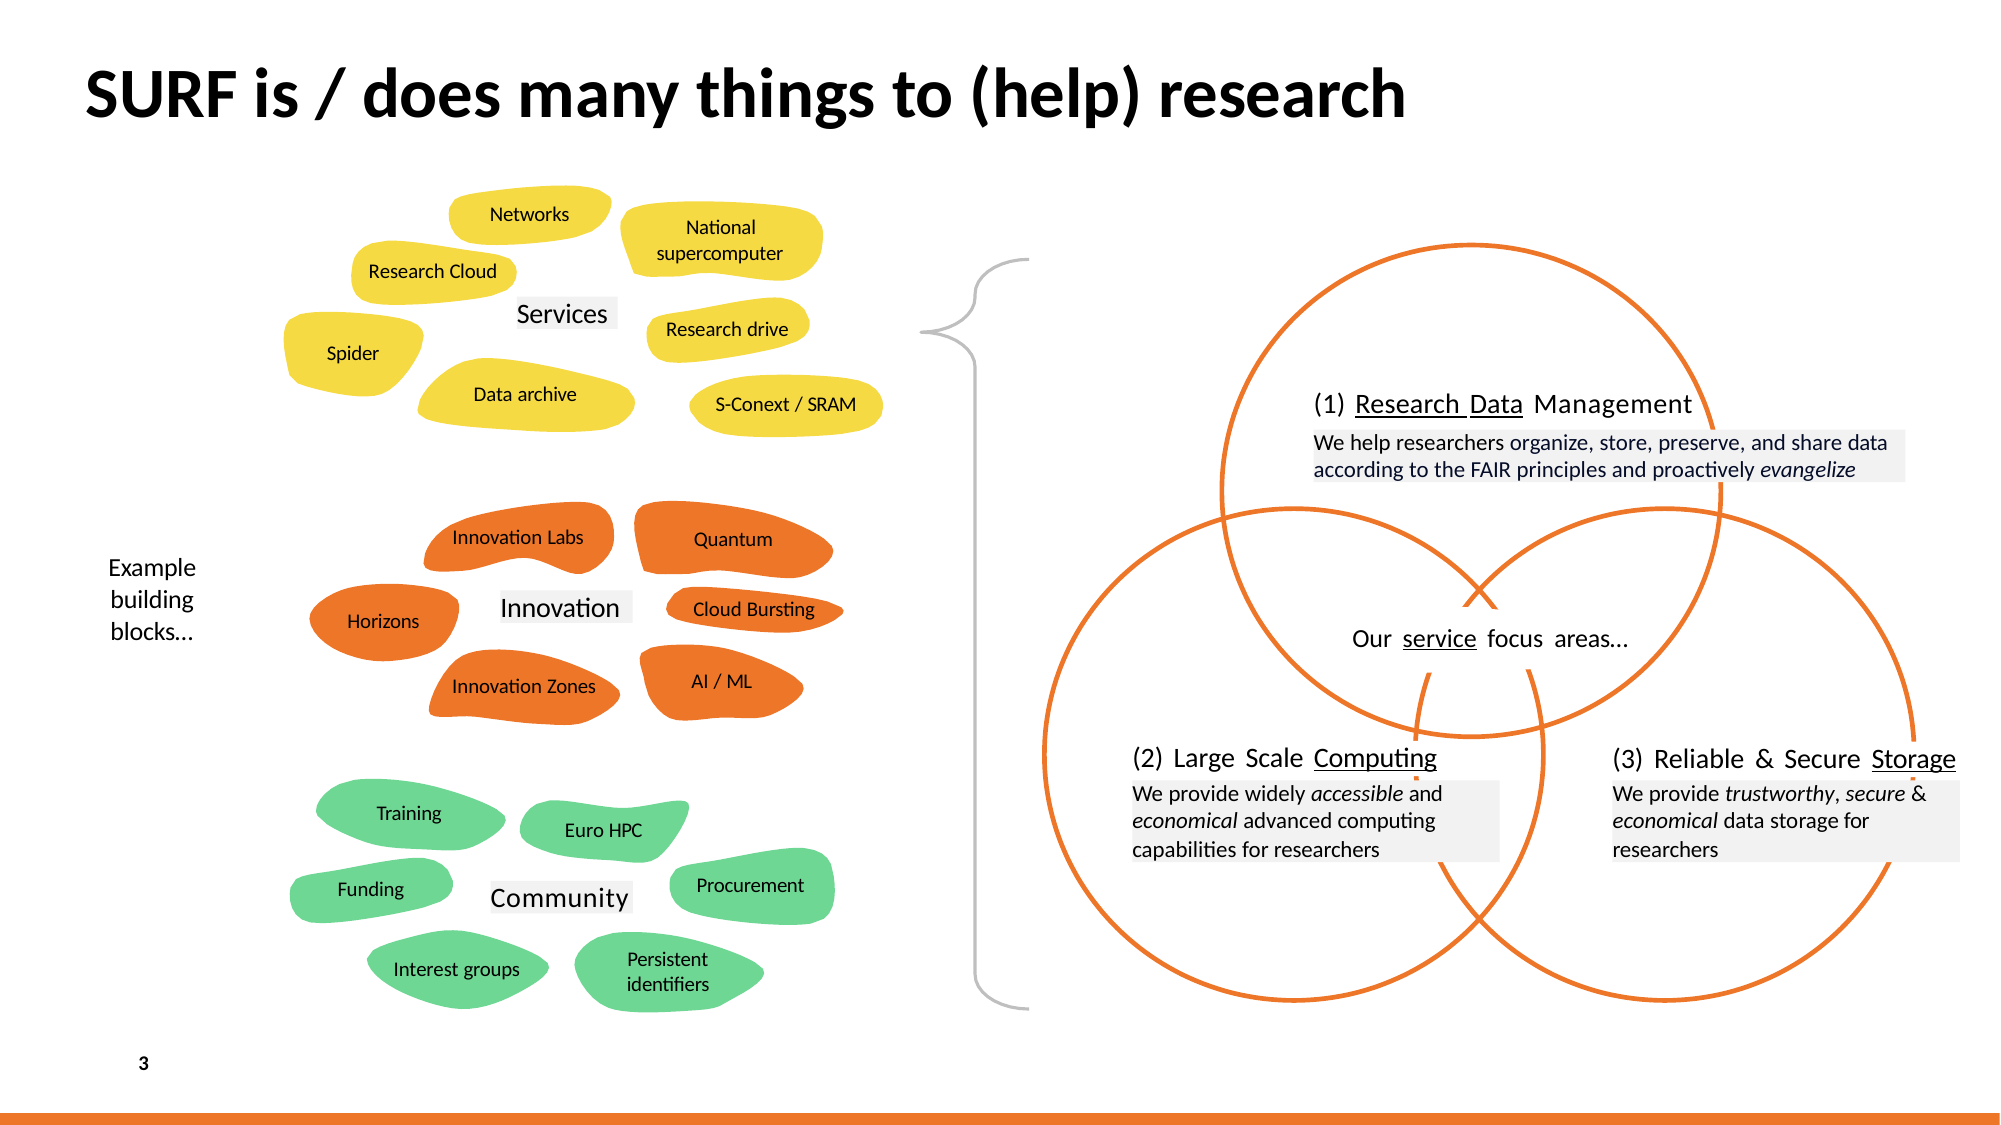

# SURF is / does many things to (help) research

Networks

National supercomputer

Research Cloud

Services

Research drive
Spider

Data archive
(1) Research Data Management
S-Conext / SRAM
We help researchers organize, store, preserve, and share data
according to the FAIR principles and proactively evangelize

Innovation Labs
Quantum
Example building blocks…

Innovation
Cloud Bursting

Horizons
Our service focus areas…

AI / ML
Innovation Zones
(2) Large Scale Computing
(3) Reliable & Secure Storage

We provide widely accessible and
economical advanced computing
capabilities for researchers
We provide trustworthy, secure &
economical data storage for
researchers
Training

Euro HPC

Procurement
Funding
Community

Persistent identifiers
Interest groups
3